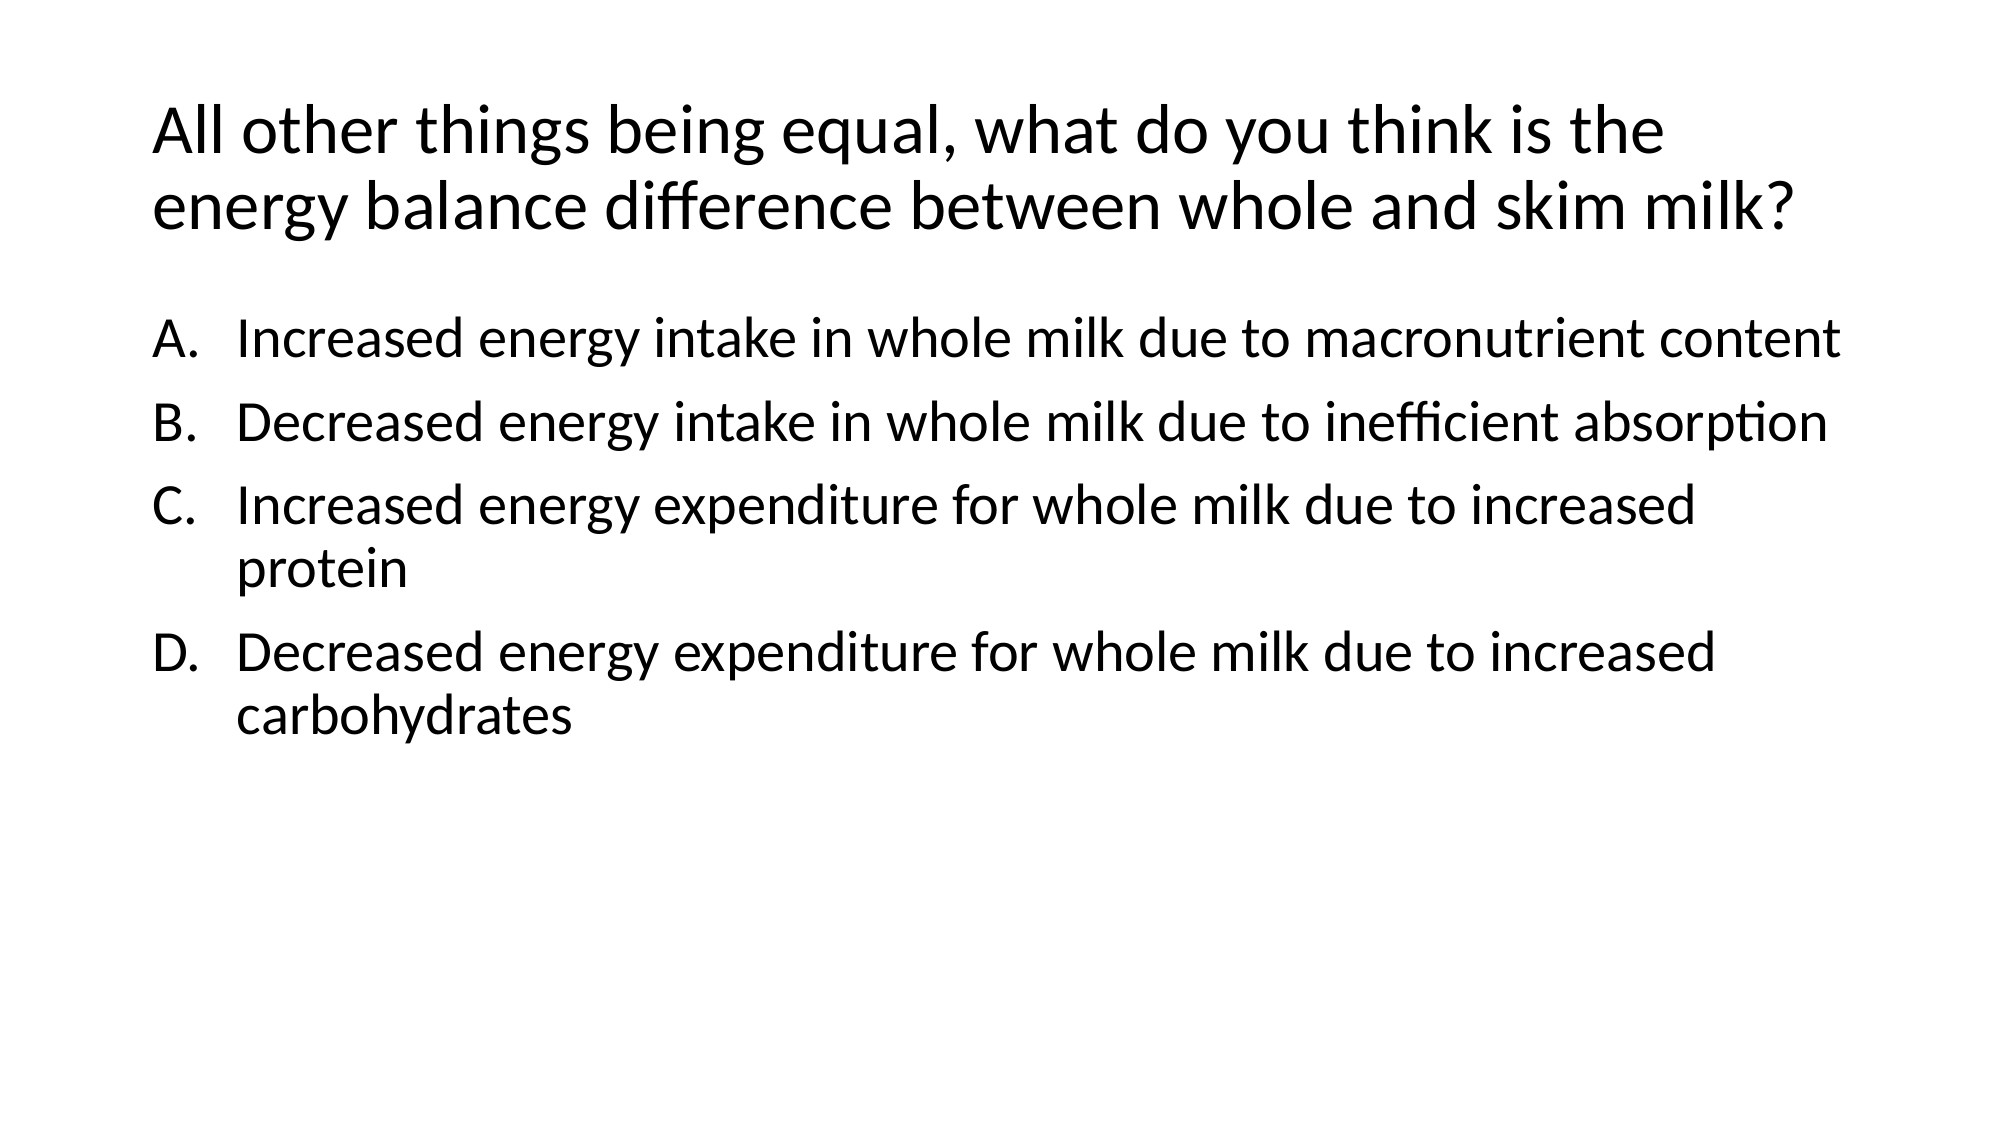

# All other things being equal, what do you think is the energy balance difference between whole and skim milk?
Increased energy intake in whole milk due to macronutrient content
Decreased energy intake in whole milk due to inefficient absorption
Increased energy expenditure for whole milk due to increased protein
Decreased energy expenditure for whole milk due to increased carbohydrates